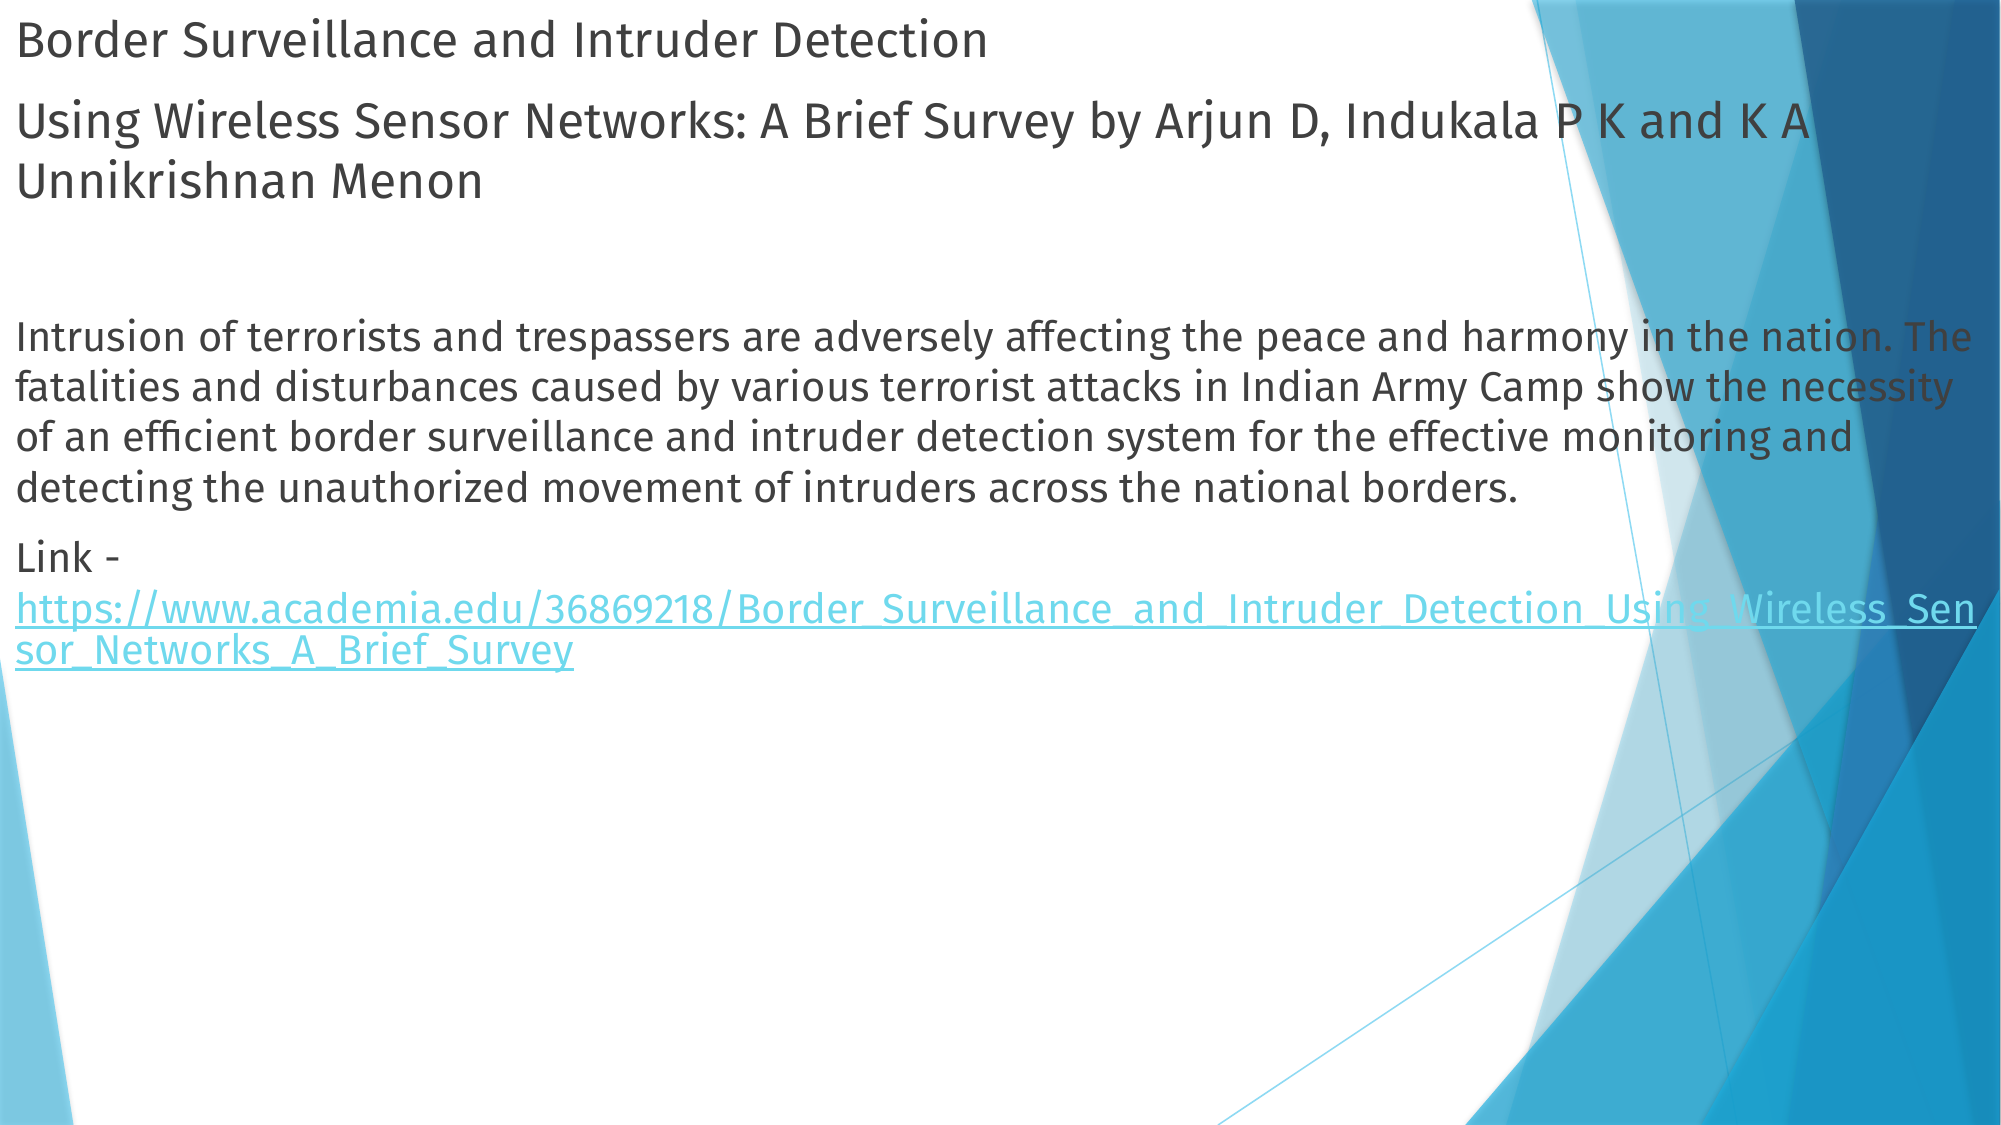

Border Surveillance and Intruder Detection
Using Wireless Sensor Networks: A Brief Survey by Arjun D, Indukala P K and K A Unnikrishnan Menon

Intrusion of terrorists and trespassers are adversely affecting the peace and harmony in the nation. The fatalities and disturbances caused by various terrorist attacks in Indian Army Camp show the necessity of an efficient border surveillance and intruder detection system for the effective monitoring and detecting the unauthorized movement of intruders across the national borders.
Link - https://www.academia.edu/36869218/Border_Surveillance_and_Intruder_Detection_Using_Wireless_Sensor_Networks_A_Brief_Survey